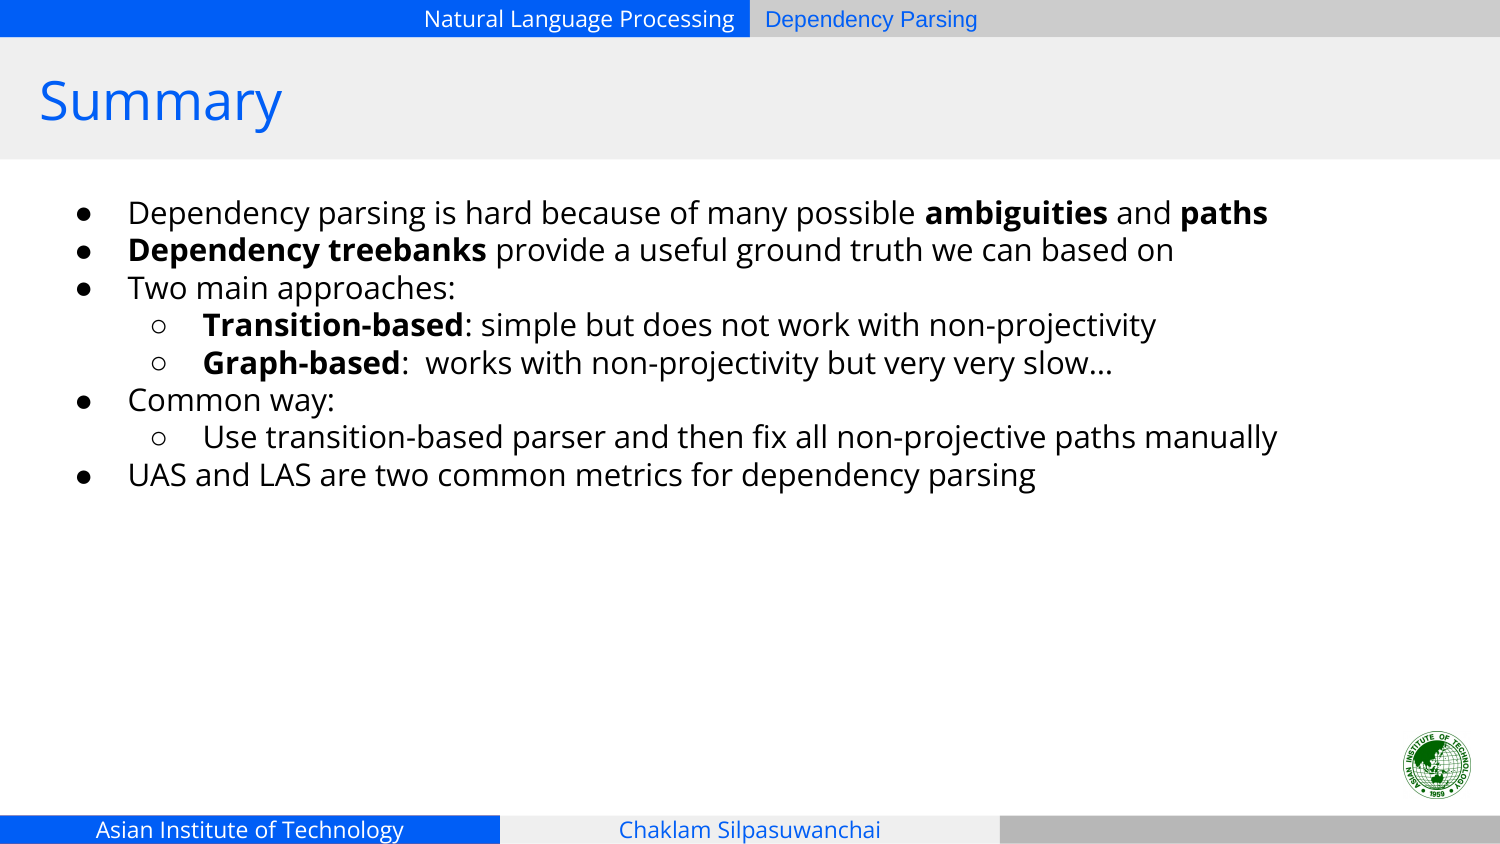

# Summary
Dependency parsing is hard because of many possible ambiguities and paths
Dependency treebanks provide a useful ground truth we can based on
Two main approaches:
Transition-based: simple but does not work with non-projectivity
Graph-based:  works with non-projectivity but very very slow…
Common way:
Use transition-based parser and then fix all non-projective paths manually
UAS and LAS are two common metrics for dependency parsing